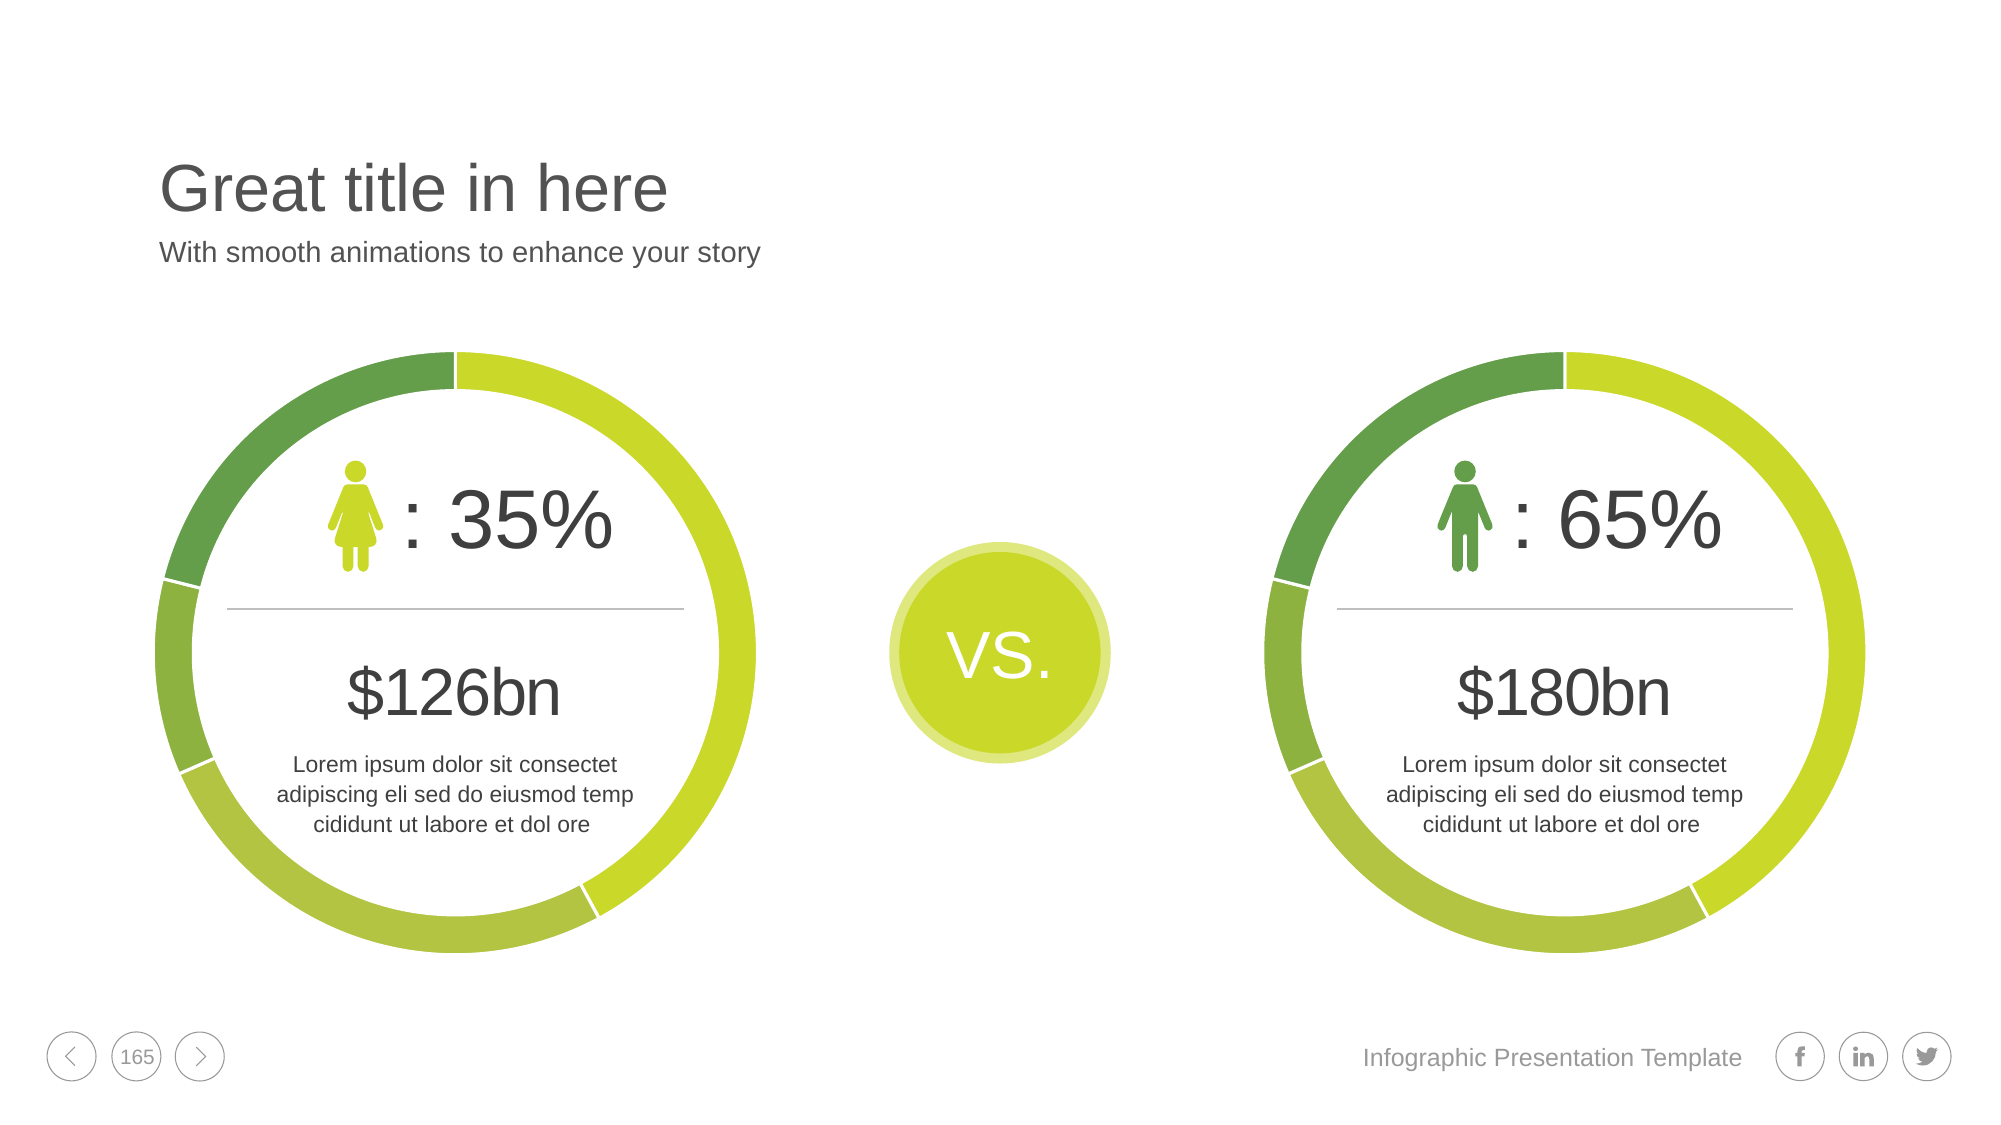

Great title in here
With smooth animations to enhance your story

### Chart

| Category | Sales |
|---|---|
| 1st Qtr | 40.0 |
| 2nd Qtr | 25.0 |
| 3rd Qtr | 10.0 |
| 4th Qtr | 20.0 |
: 35%

$126bn
Lorem ipsum dolor sit consectet adipiscing eli sed do eiusmod temp cididunt ut labore et dol ore

### Chart

| Category | Sales |
|---|---|
| 1st Qtr | 40.0 |
| 2nd Qtr | 25.0 |
| 3rd Qtr | 10.0 |
| 4th Qtr | 20.0 |
: 65%

$180bn
Lorem ipsum dolor sit consectet adipiscing eli sed do eiusmod temp cididunt ut labore et dol ore

VS.
165